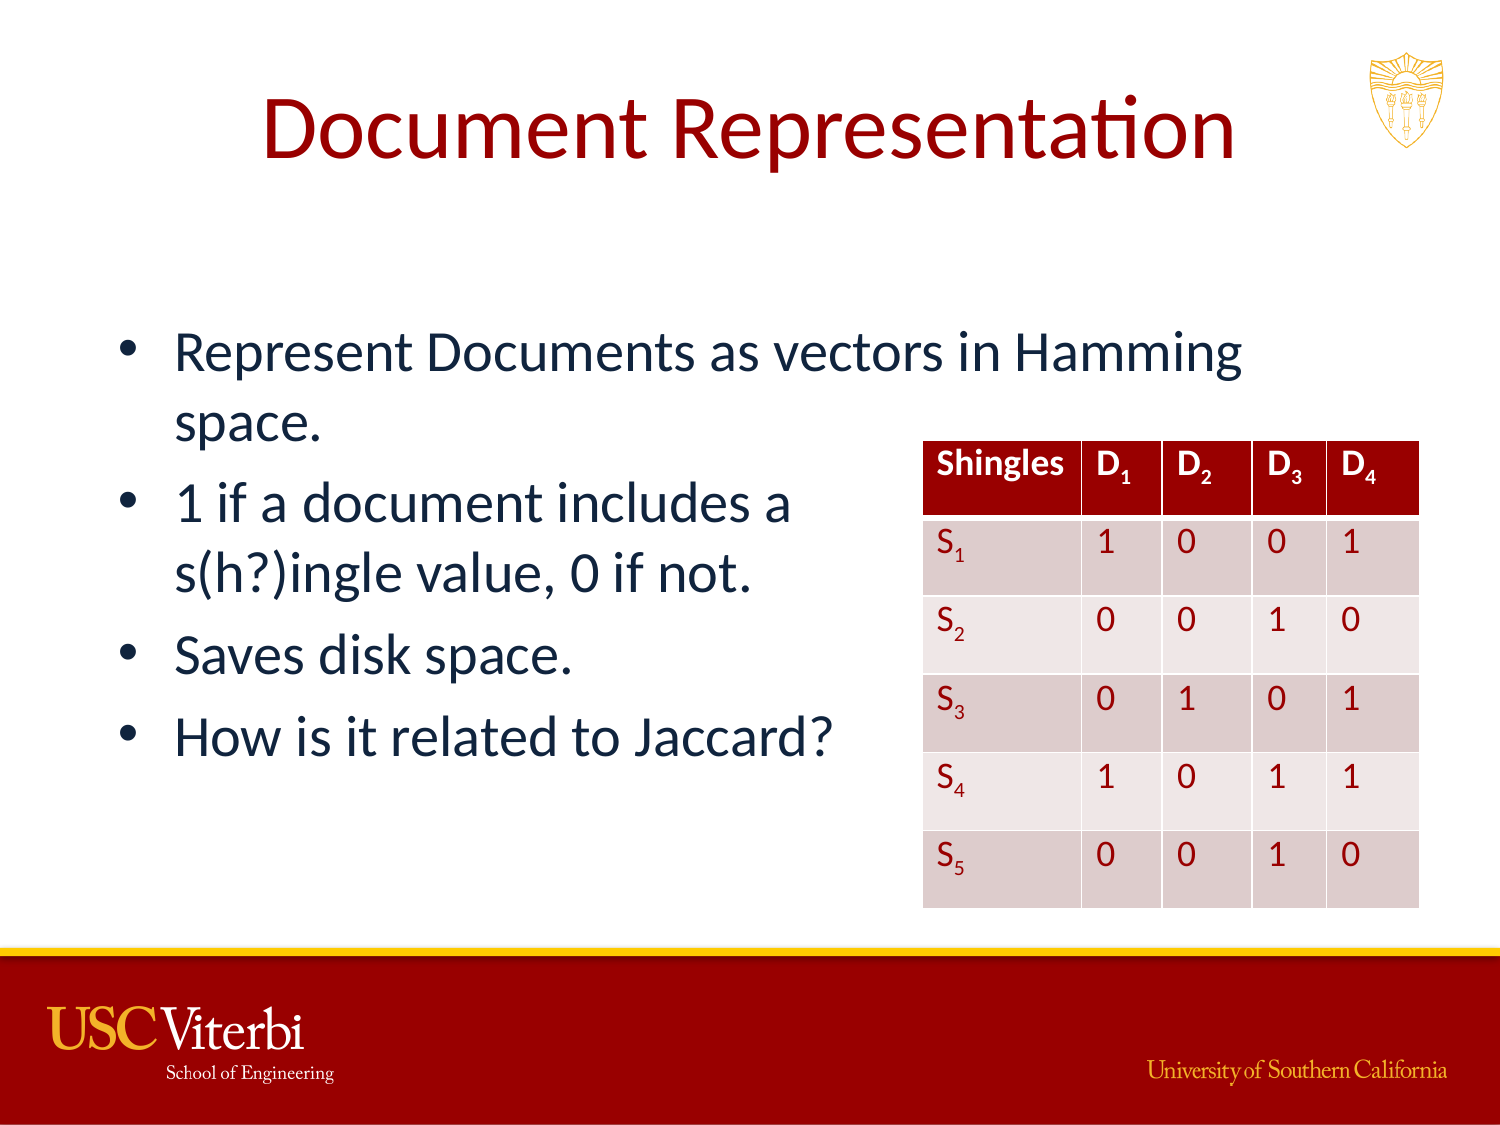

# Document Representation
Represent Documents as vectors in Hamming space.
1 if a document includes a
s(h?)ingle value, 0 if not.
Saves disk space.
How is it related to Jaccard?
| Shingles | D1 | D2 | D3 | D4 |
| --- | --- | --- | --- | --- |
| S1 | 1 | 0 | 0 | 1 |
| S2 | 0 | 0 | 1 | 0 |
| S3 | 0 | 1 | 0 | 1 |
| S4 | 1 | 0 | 1 | 1 |
| S5 | 0 | 0 | 1 | 0 |